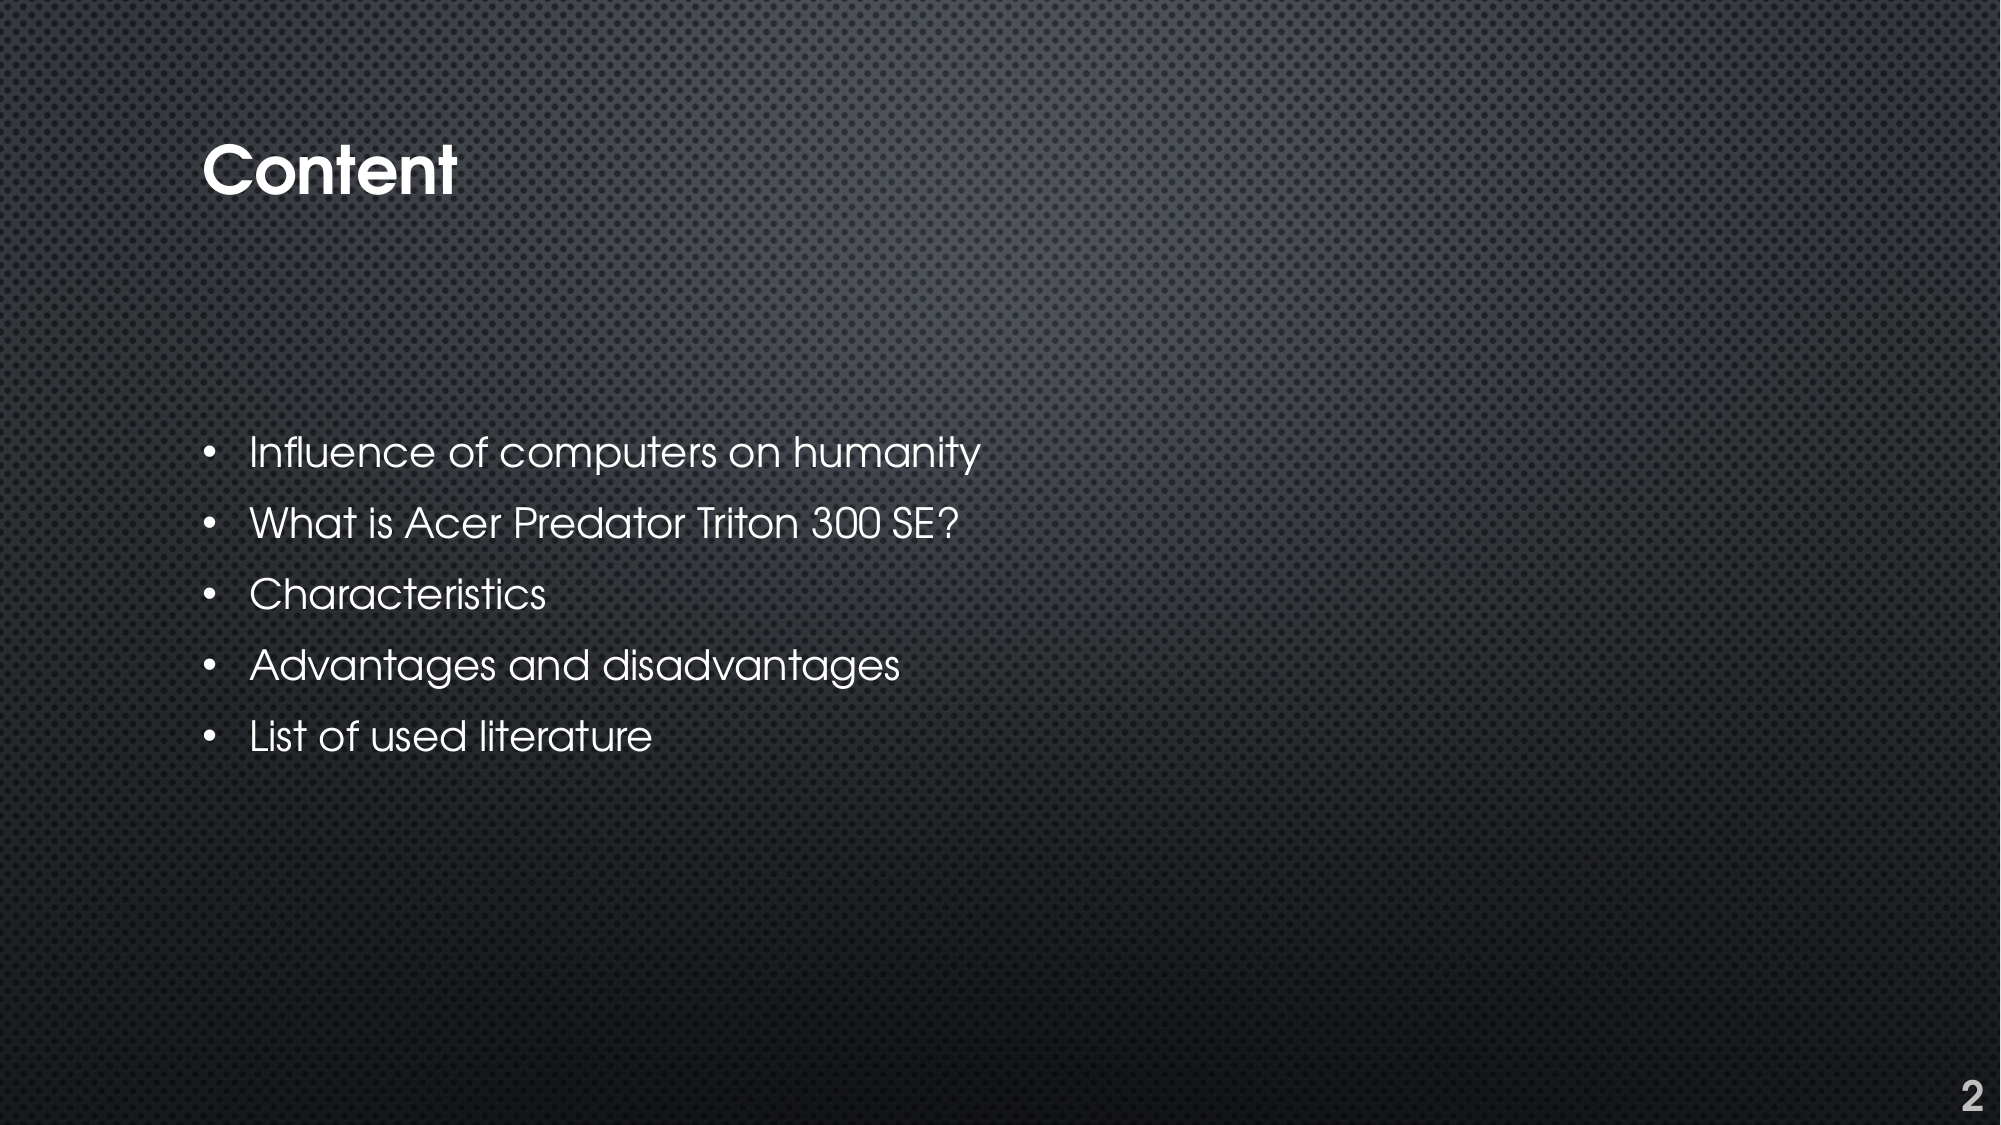

# Content
Influence of computers on humanity
What is Acer Predator Triton 300 SE?
Characteristics
Advantages and disadvantages
List of used literature
2